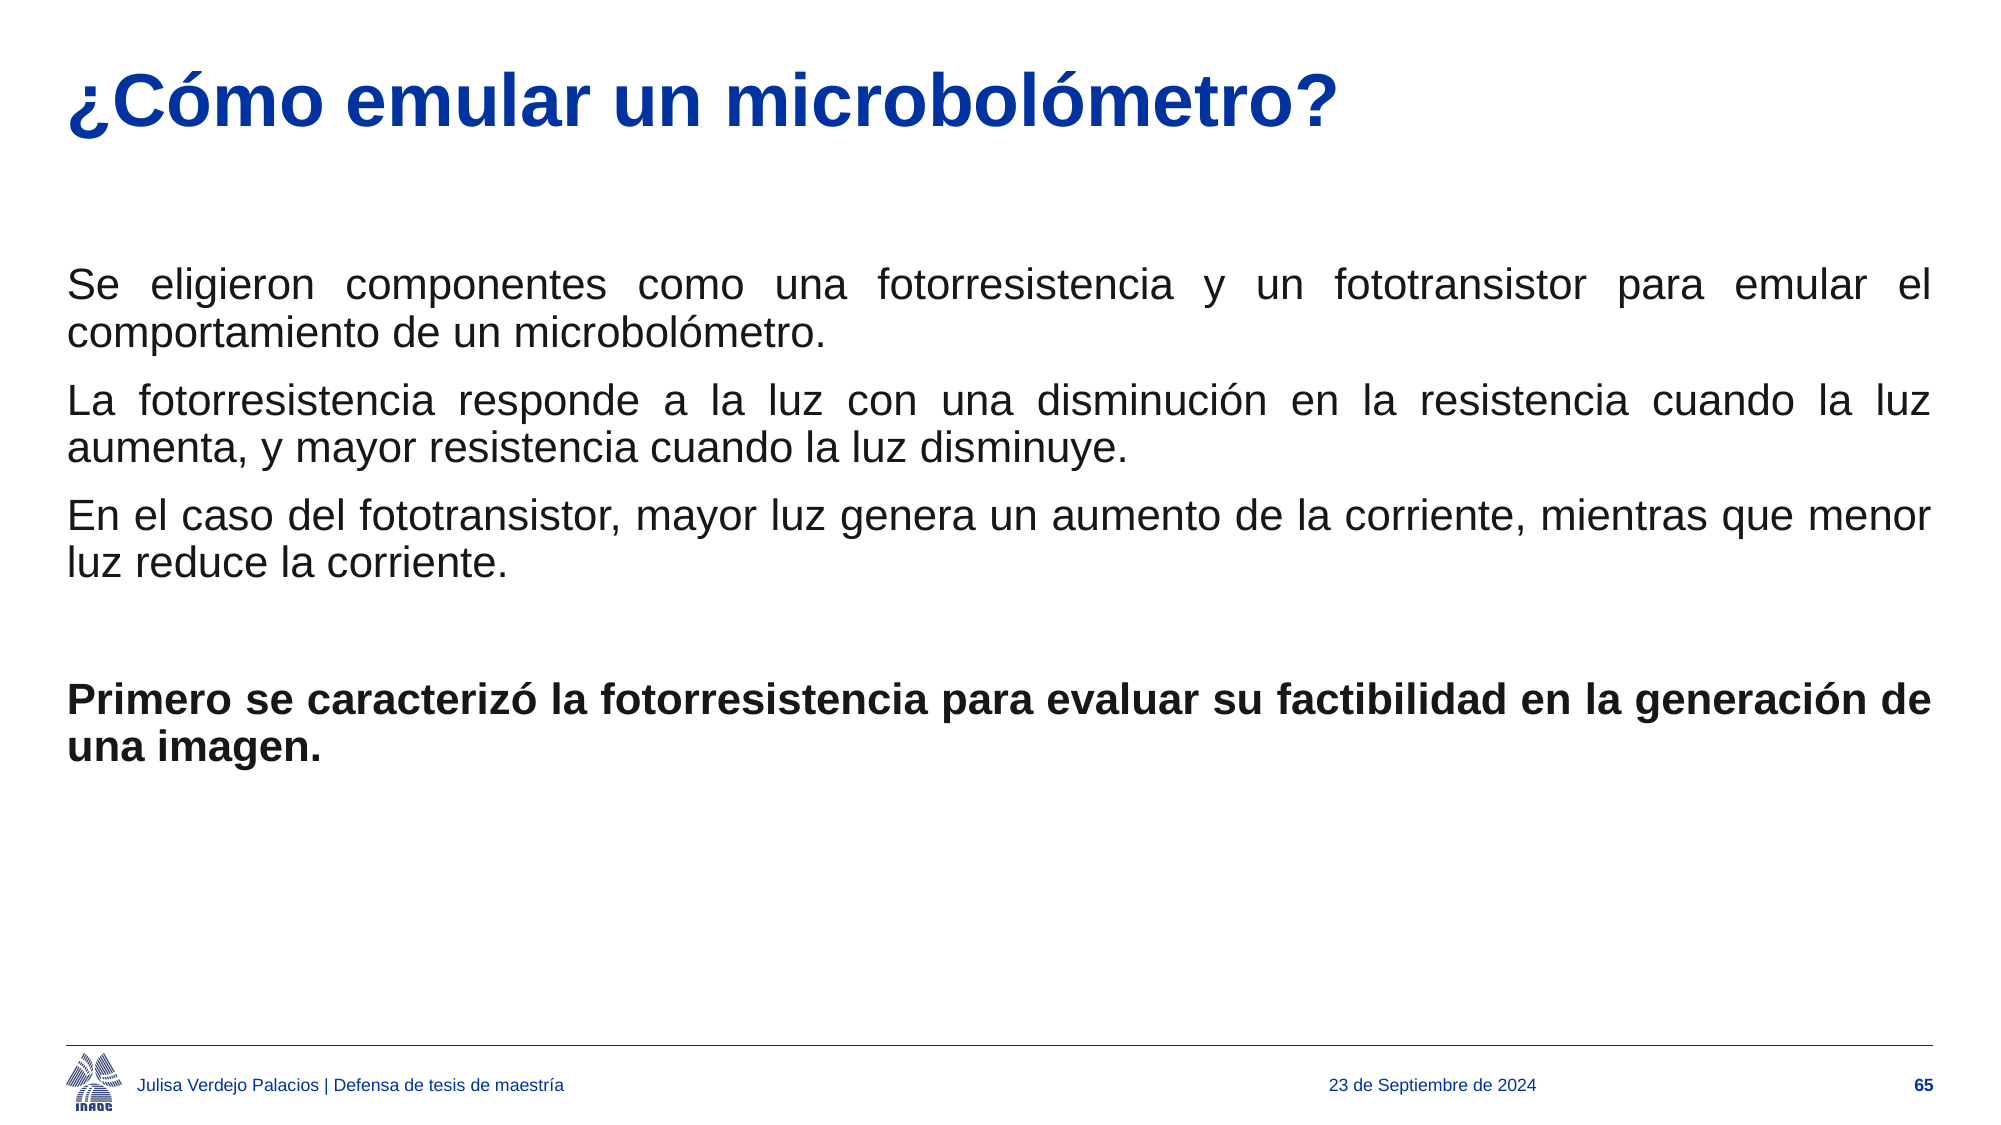

# ¿Cómo emular un microbolómetro?
Se eligieron componentes como una fotorresistencia y un fototransistor para emular el comportamiento de un microbolómetro.
La fotorresistencia responde a la luz con una disminución en la resistencia cuando la luz aumenta, y mayor resistencia cuando la luz disminuye.
En el caso del fototransistor, mayor luz genera un aumento de la corriente, mientras que menor luz reduce la corriente.

Primero se caracterizó la fotorresistencia para evaluar su factibilidad en la generación de una imagen.
Julisa Verdejo Palacios | Defensa de tesis de maestría
23 de Septiembre de 2024
65